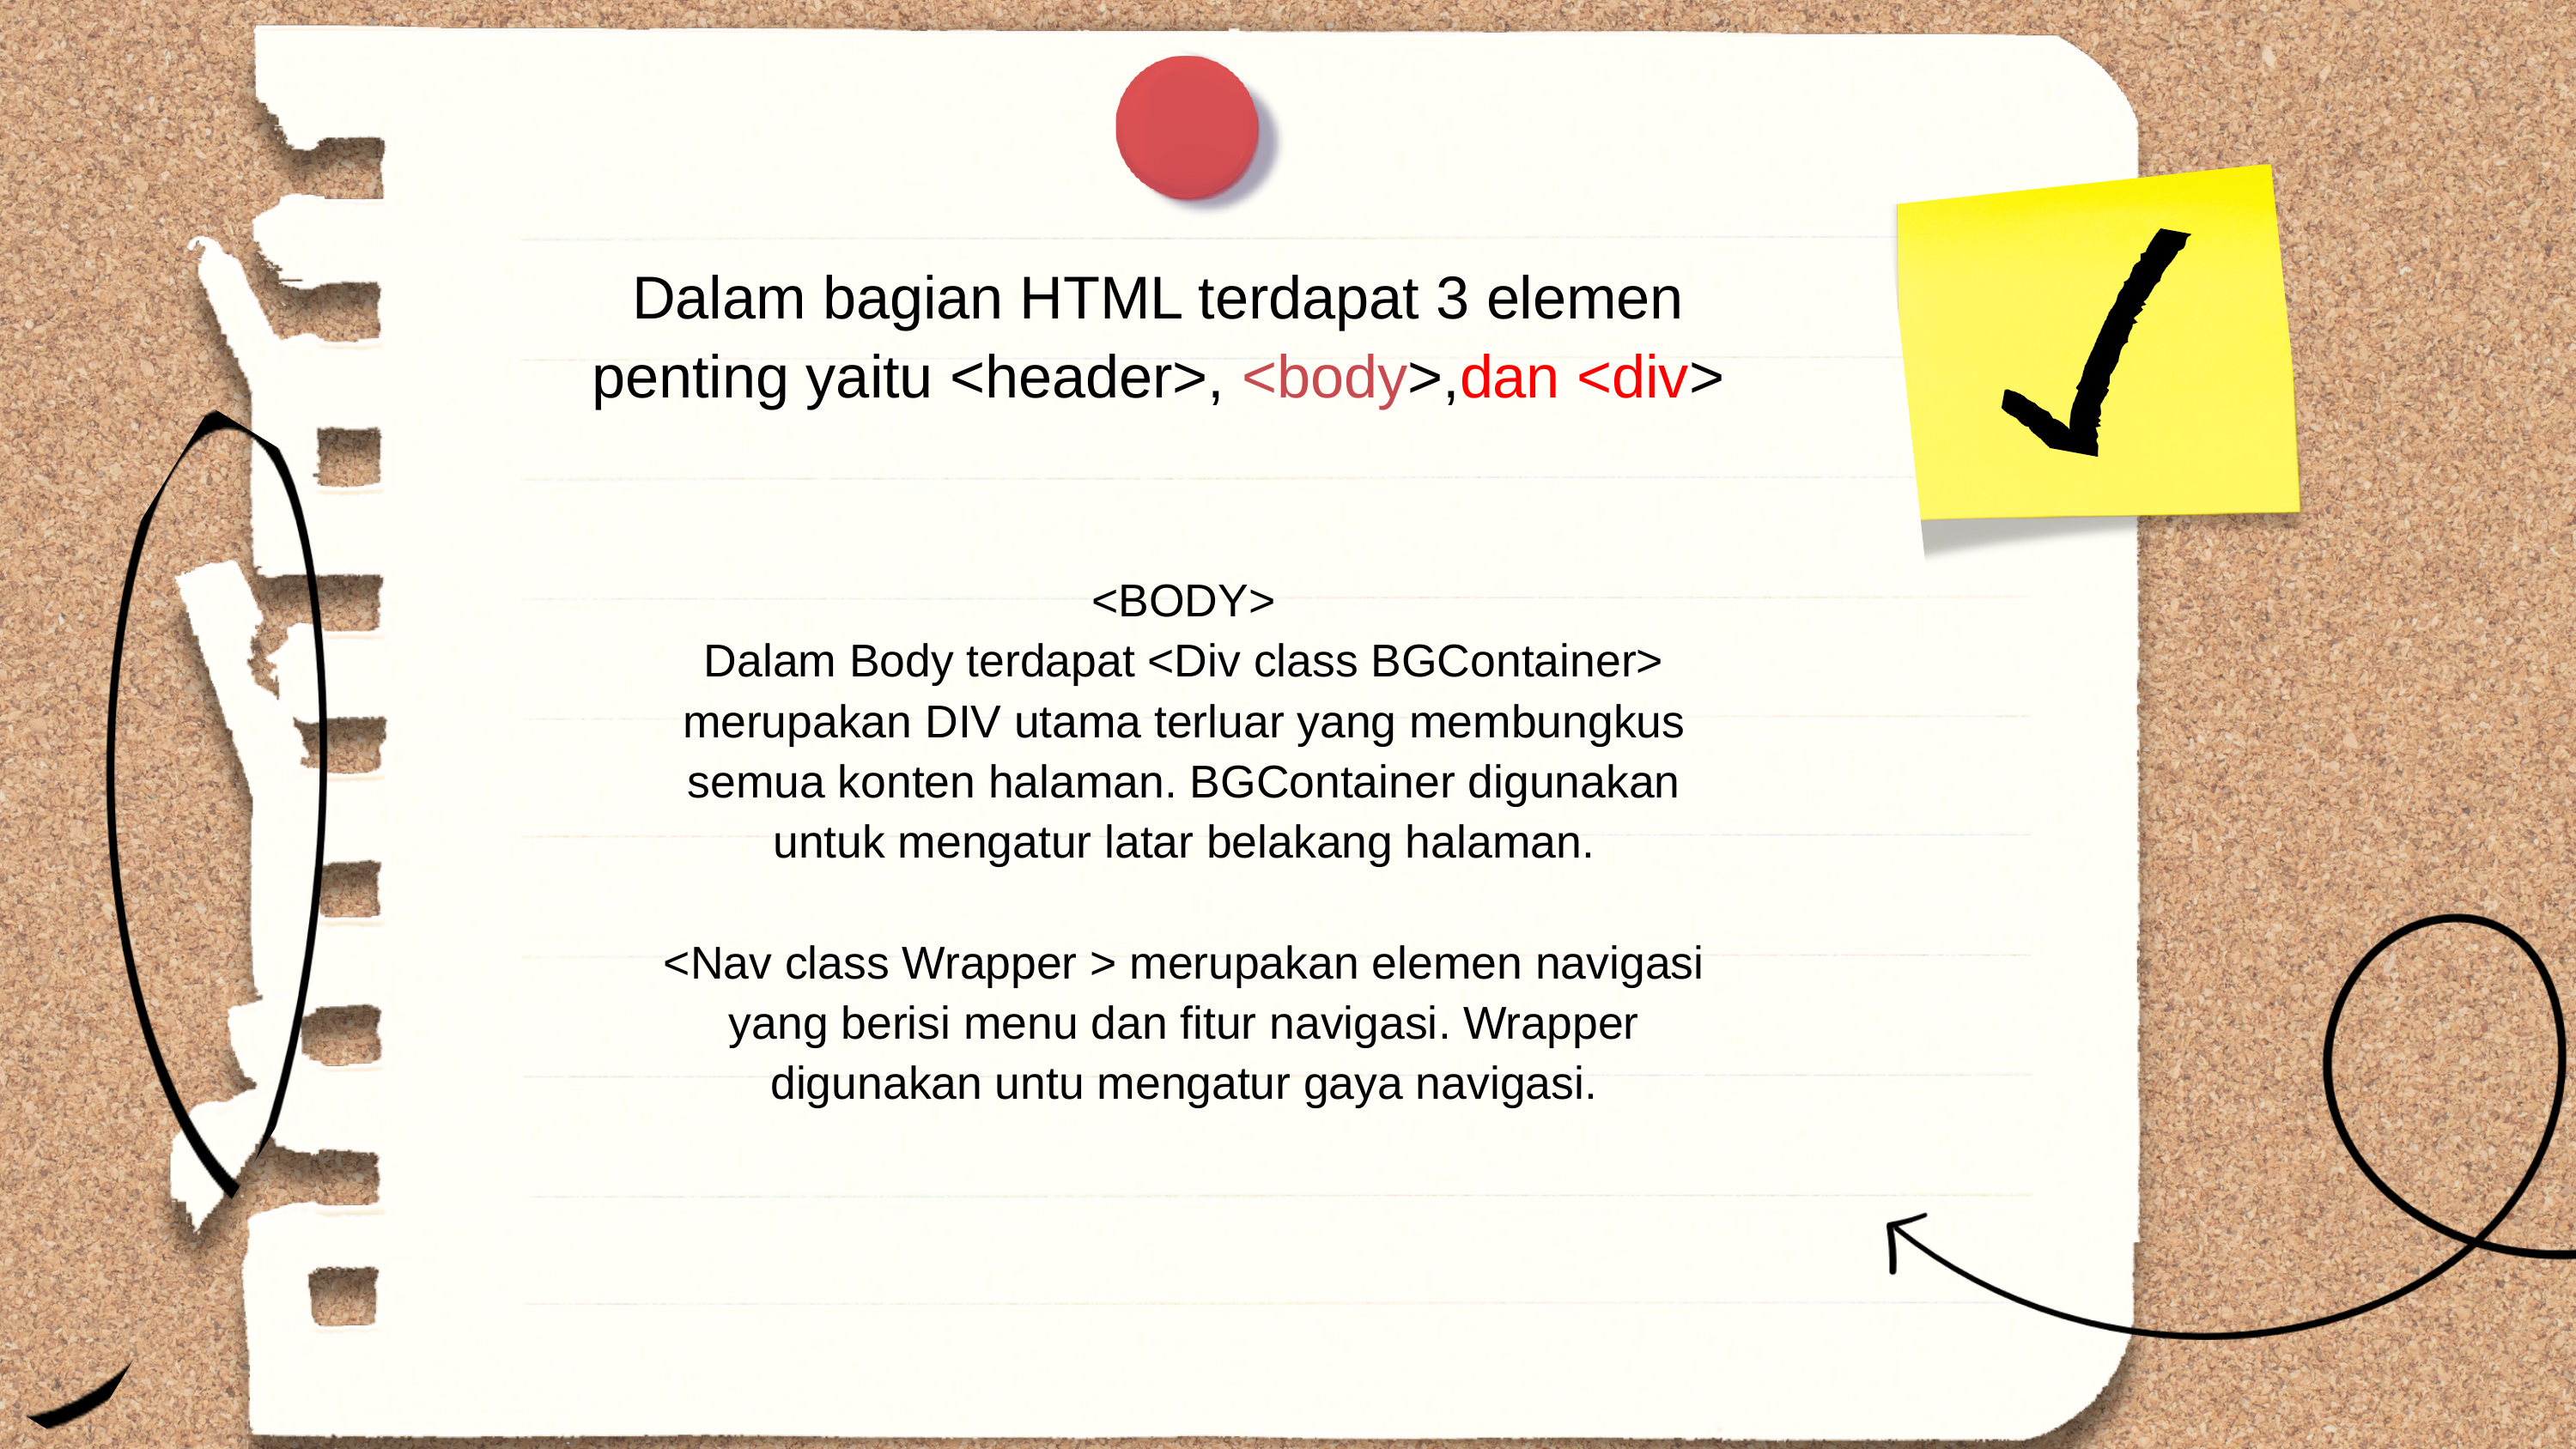

Dalam bagian HTML terdapat 3 elemen penting yaitu <header>, <body>,dan <div>
<BODY>
Dalam Body terdapat <Div class BGContainer>
merupakan DIV utama terluar yang membungkus semua konten halaman. BGContainer digunakan untuk mengatur latar belakang halaman.

<Nav class Wrapper > merupakan elemen navigasi yang berisi menu dan fitur navigasi. Wrapper digunakan untu mengatur gaya navigasi.